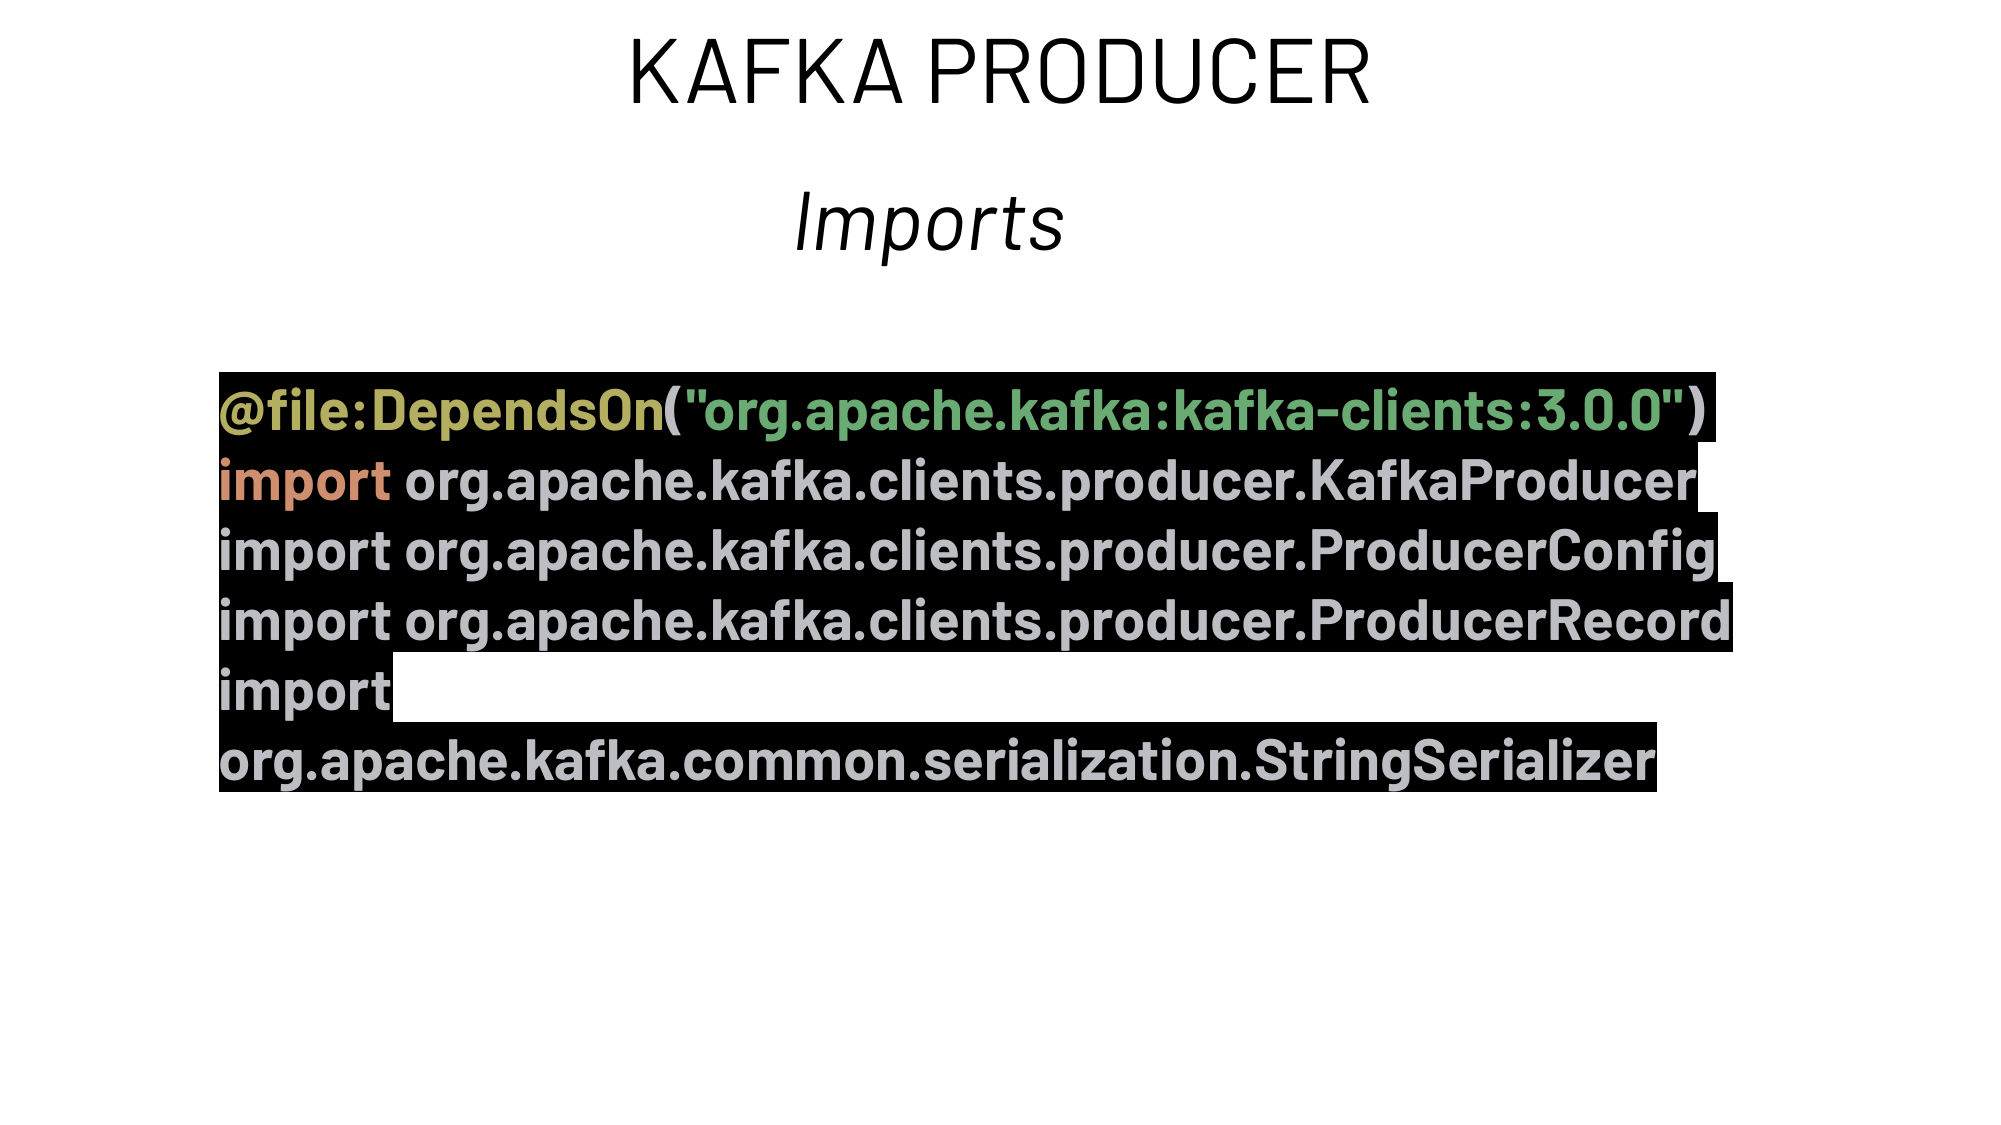

KAFKA PRODUCER
# Imports
@file:DependsOn("org.apache.kafka:kafka-clients:3.0.0")
import org.apache.kafka.clients.producer.KafkaProducer
import org.apache.kafka.clients.producer.ProducerConfig
import org.apache.kafka.clients.producer.ProducerRecord
import org.apache.kafka.common.serialization.StringSerializer